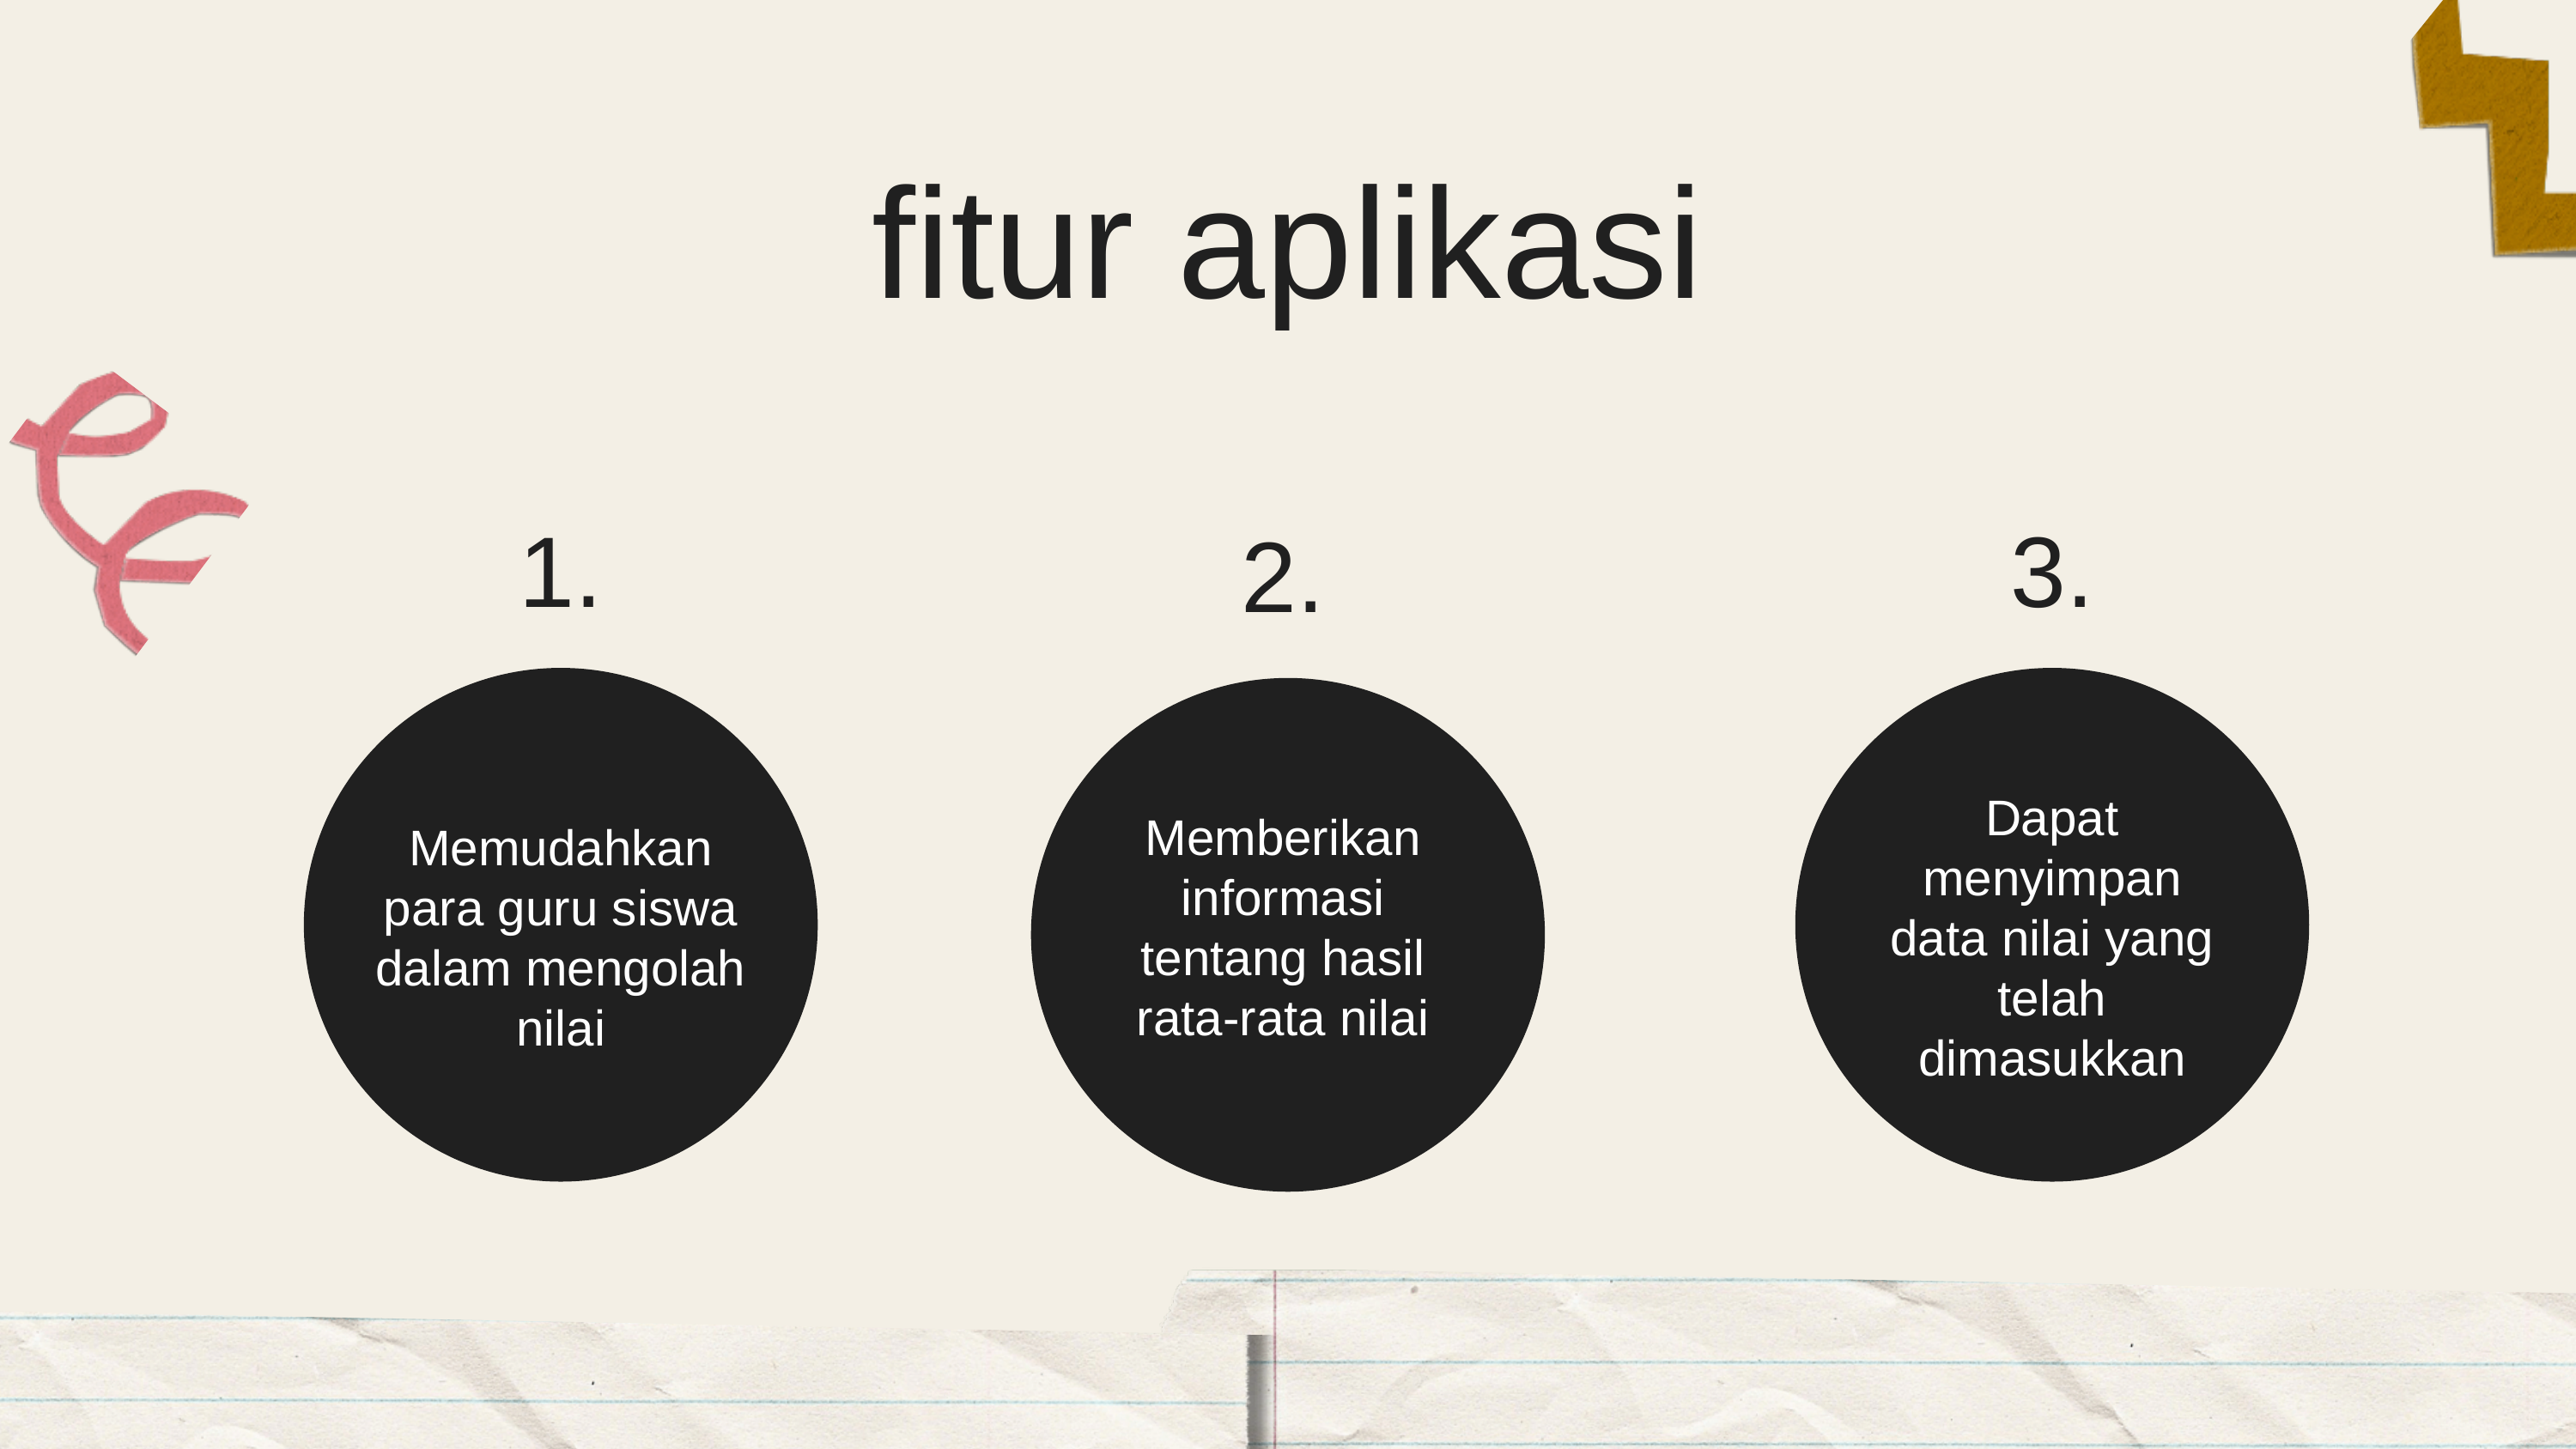

fitur aplikasi

1.
3.
2.

Dapat menyimpan data nilai yang telah dimasukkan
Memberikan informasi tentang hasil rata-rata nilai
Memudahkan para guru siswa dalam mengolah nilai